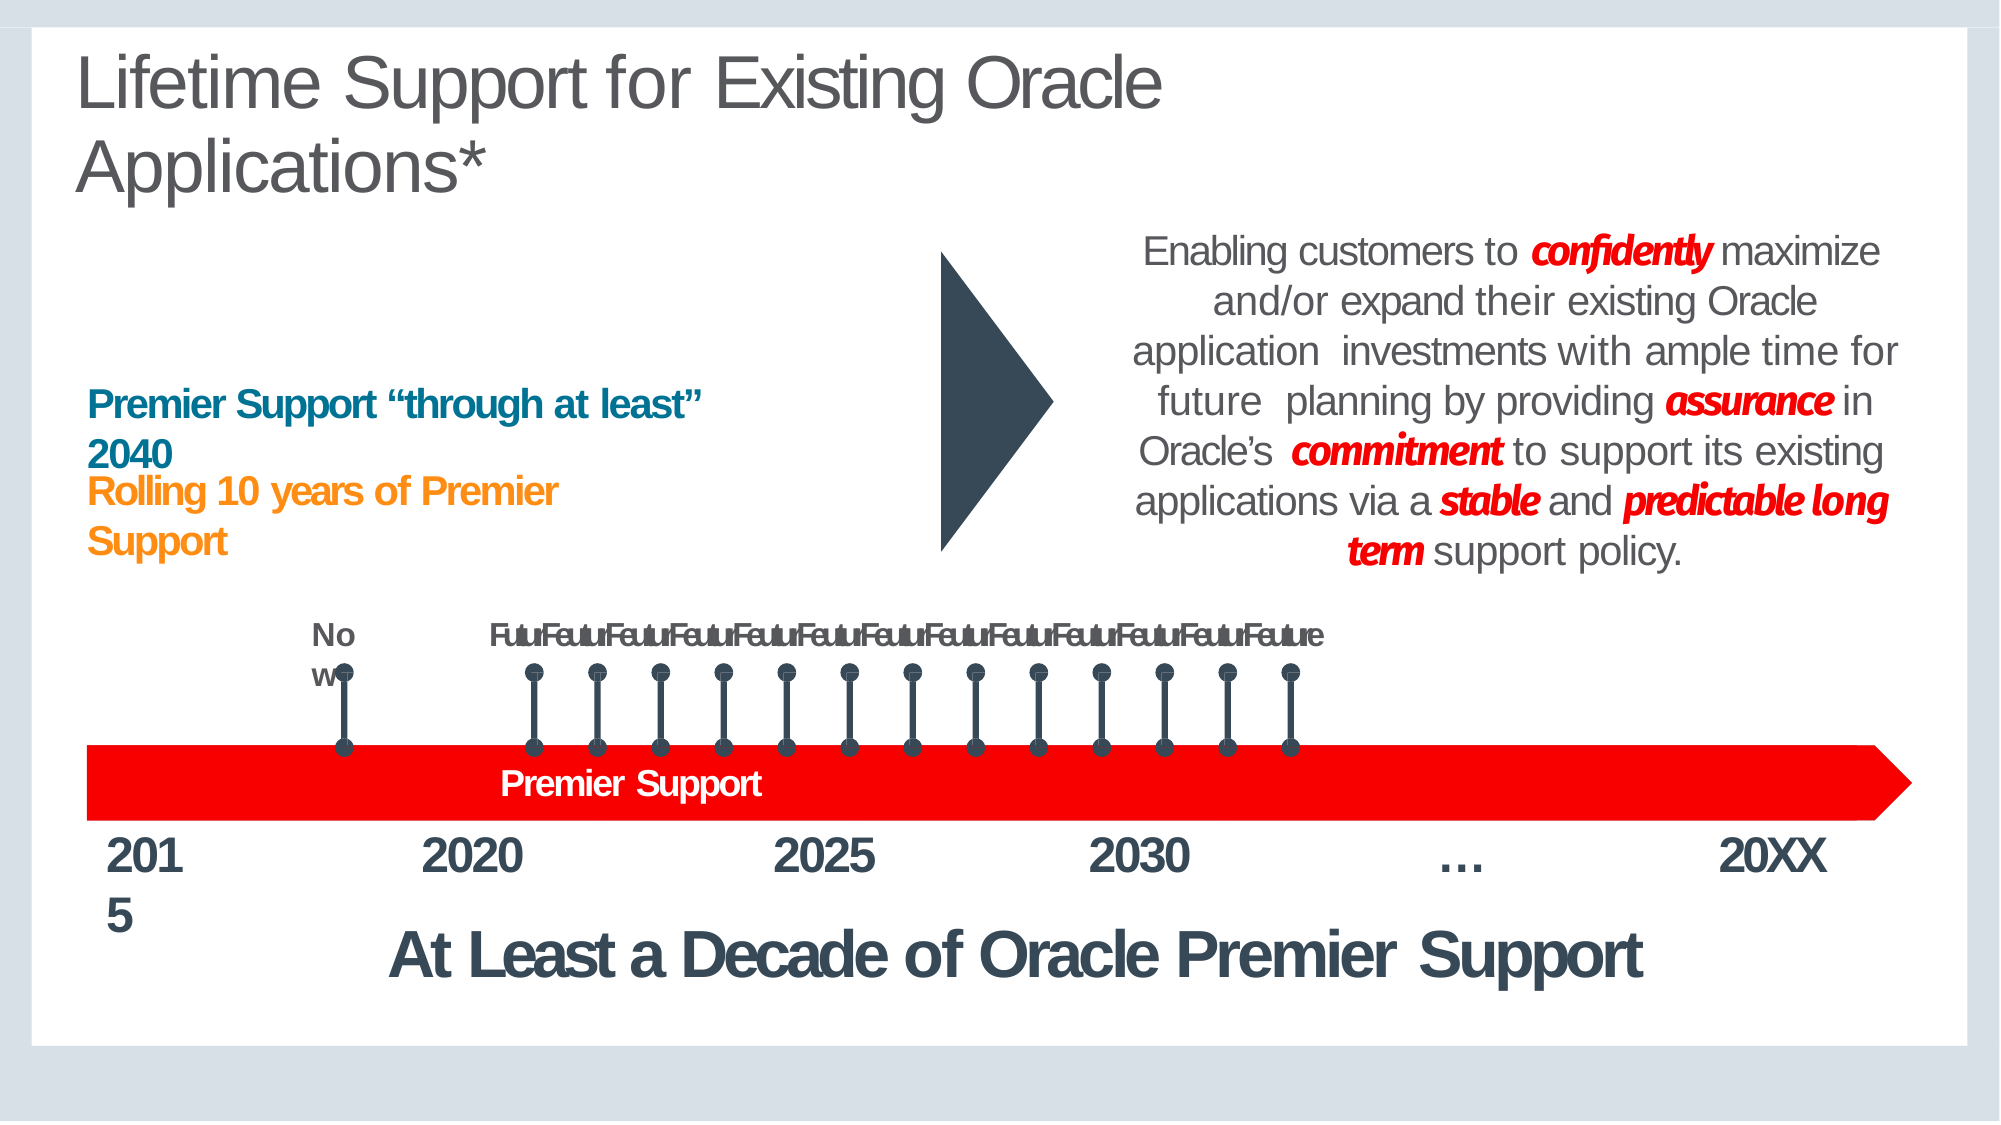

# Lifetime Support for Existing Oracle Applications*
Enabling customers to confidently maximize  and/or expand their existing Oracle application  investments with ample time for future  planning by providing assurance in Oracle’s  commitment to support its existing  applications via a stable and predictable long  term support policy.

Premier Support “through at least” 2040
Rolling 10 years of Premier Support
Now
FuturFeuturFeuturFeuturFeuturFeuturFeuturFeuturFeuturFeuturFeuturFeuturFeuture

Premier Support
2020	2025	2030	…	20XX
At Least a Decade of Oracle Premier Support

2015